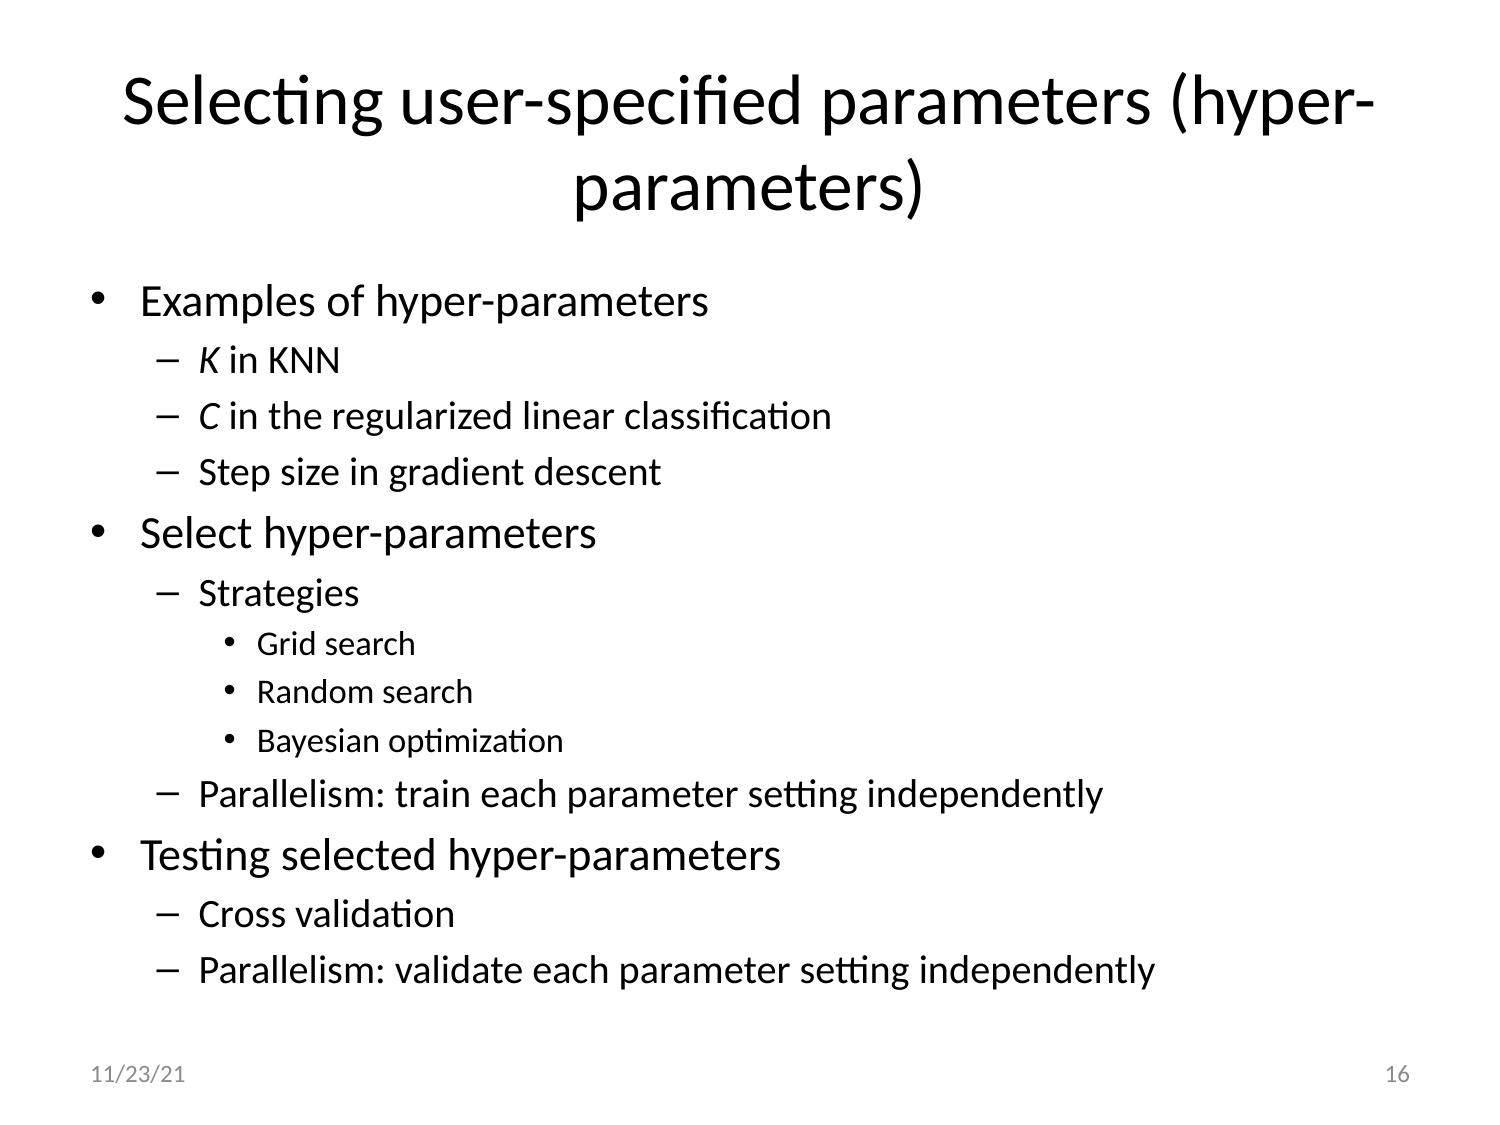

# Selecting user-specified parameters (hyper-parameters)
Examples of hyper-parameters
K in KNN
C in the regularized linear classification
Step size in gradient descent
Select hyper-parameters
Strategies
Grid search
Random search
Bayesian optimization
Parallelism: train each parameter setting independently
Testing selected hyper-parameters
Cross validation
Parallelism: validate each parameter setting independently
11/23/21
16